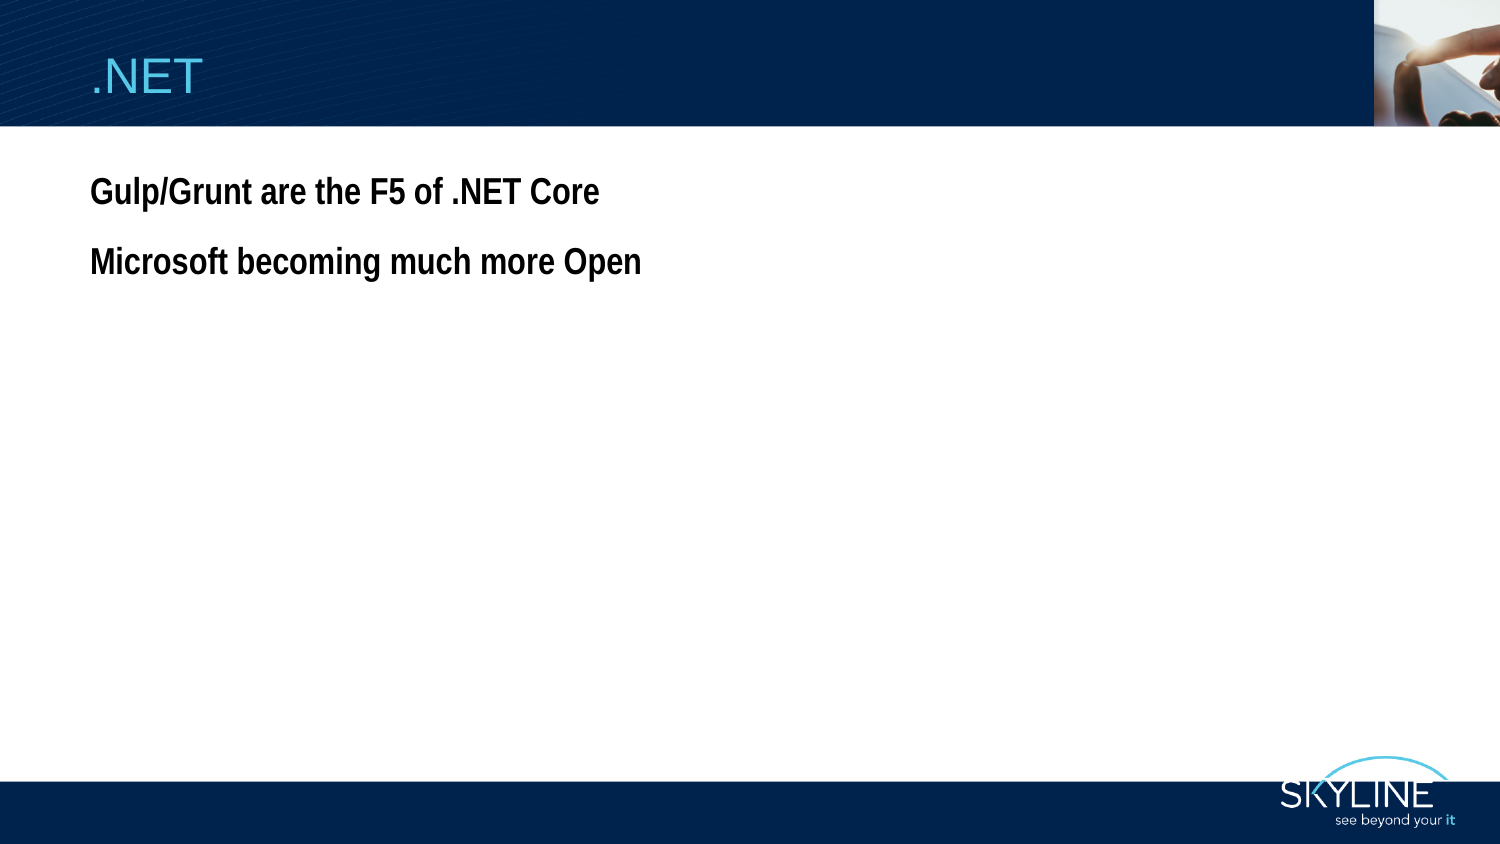

# .NET
Gulp/Grunt are the F5 of .NET Core
Microsoft becoming much more Open